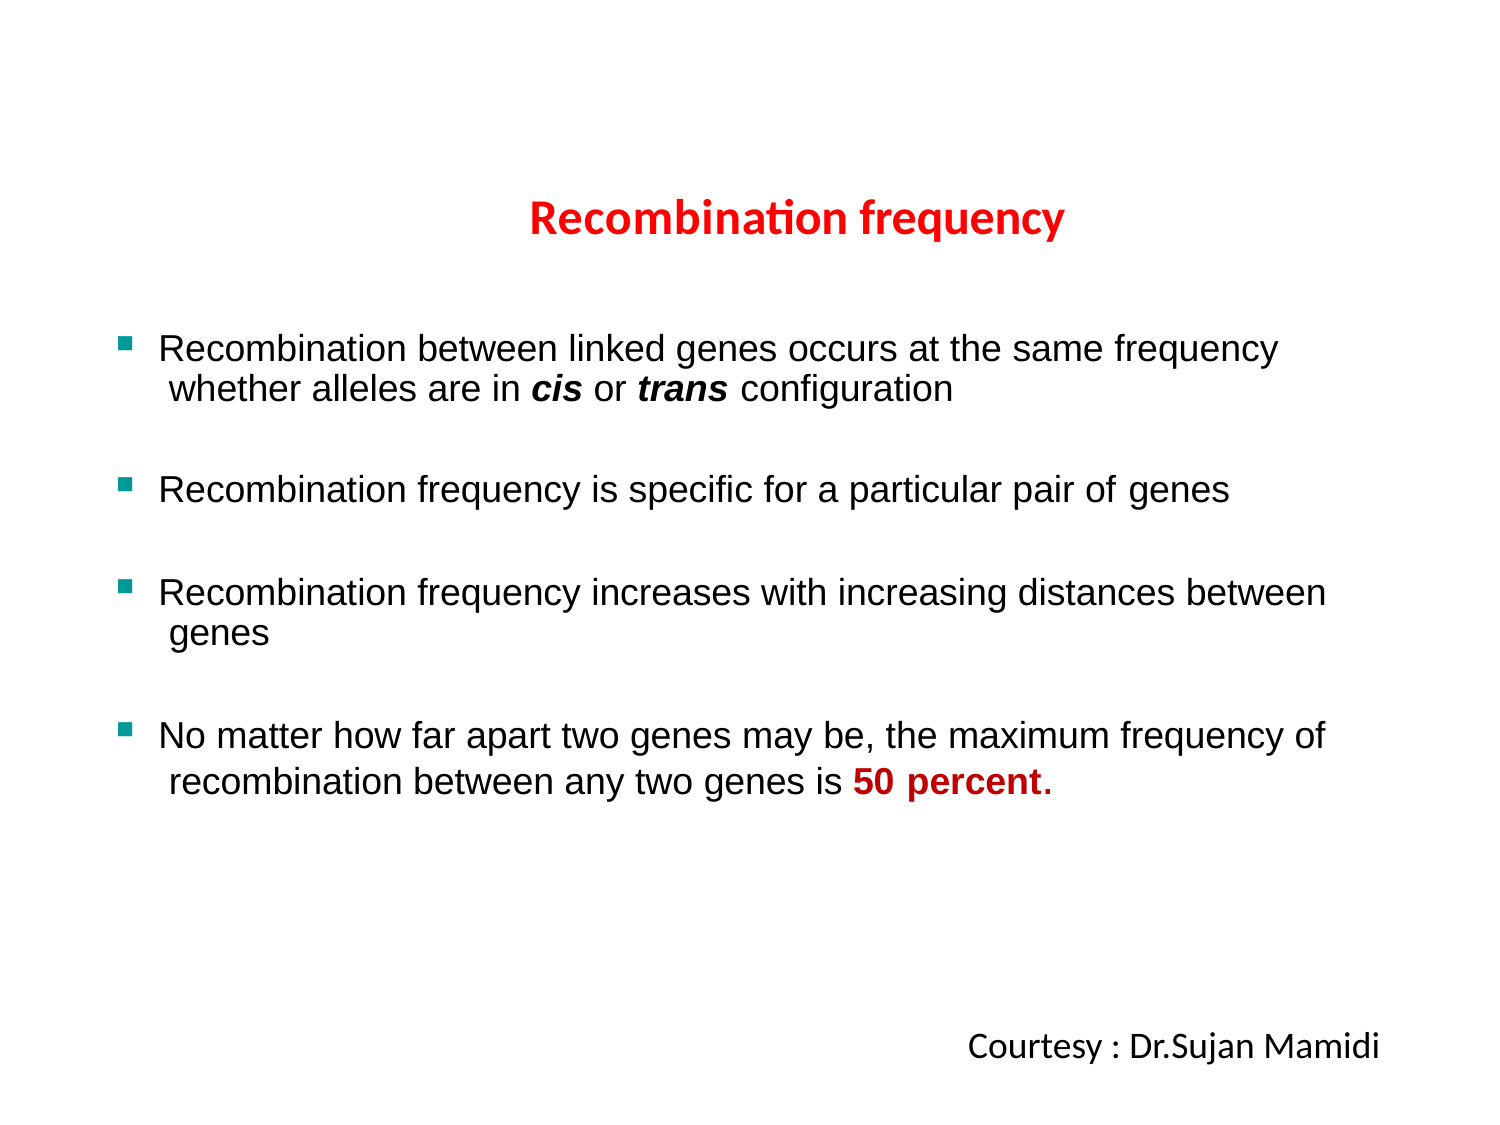

# Recombination frequency
Recombination between linked genes occurs at the same frequency  whether alleles are in cis or trans configuration

Recombination frequency is specific for a particular pair of genes

Recombination frequency increases with increasing distances between  genes

No matter how far apart two genes may be, the maximum frequency of  recombination between any two genes is 50 percent.
Courtesy : Dr.Sujan Mamidi